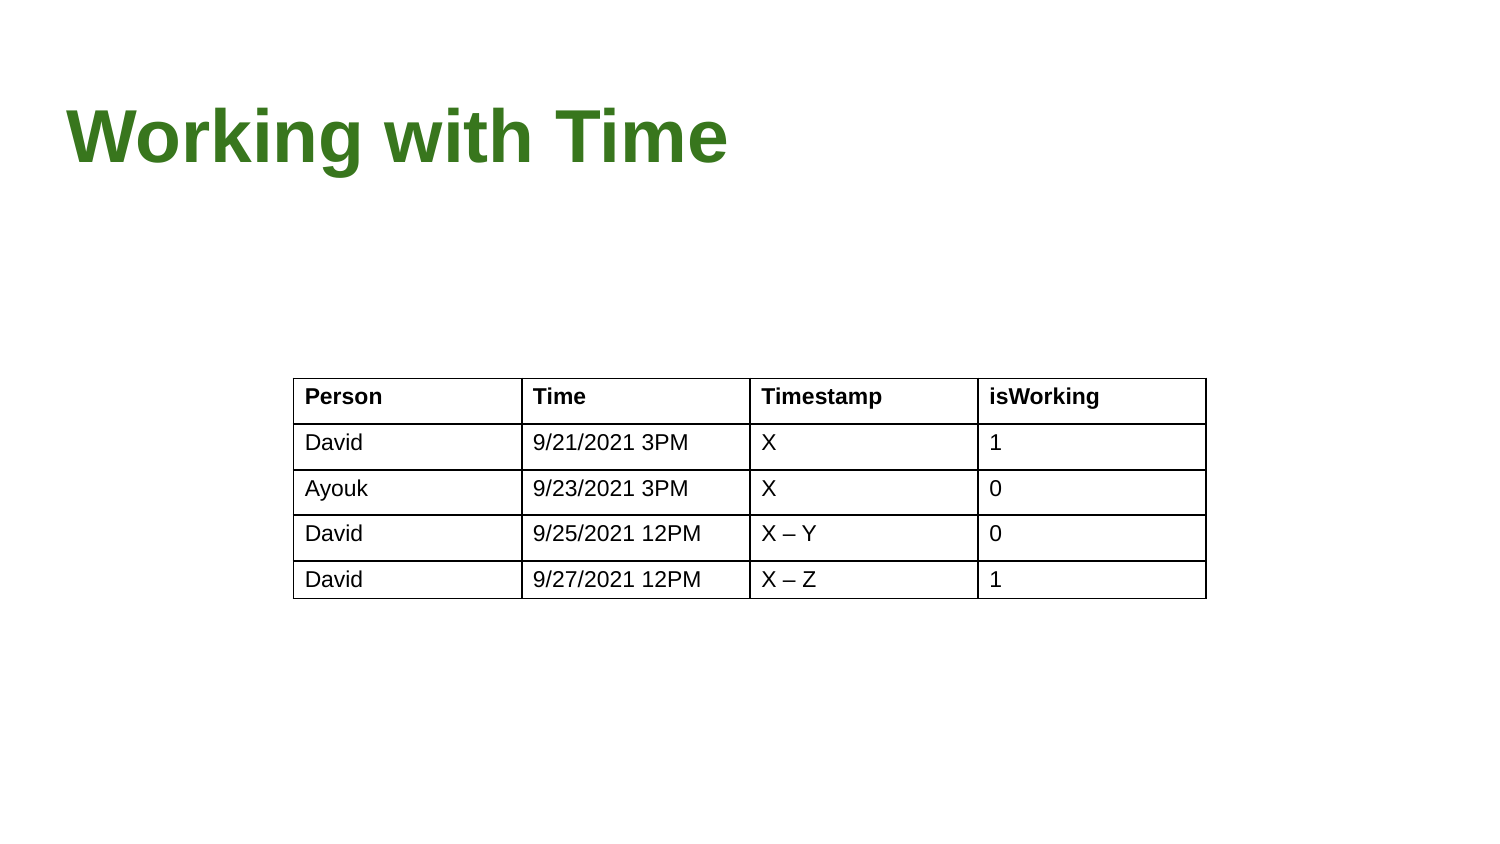

# Working with Time

| Person | Time | Timestamp | isWorking |
| --- | --- | --- | --- |
| David | 9/21/2021 3PM | X | 1 |
| Ayouk | 9/23/2021 3PM | X | 0 |
| David | 9/25/2021 12PM | X – Y | 0 |
| David | 9/27/2021 12PM | X – Z | 1 |